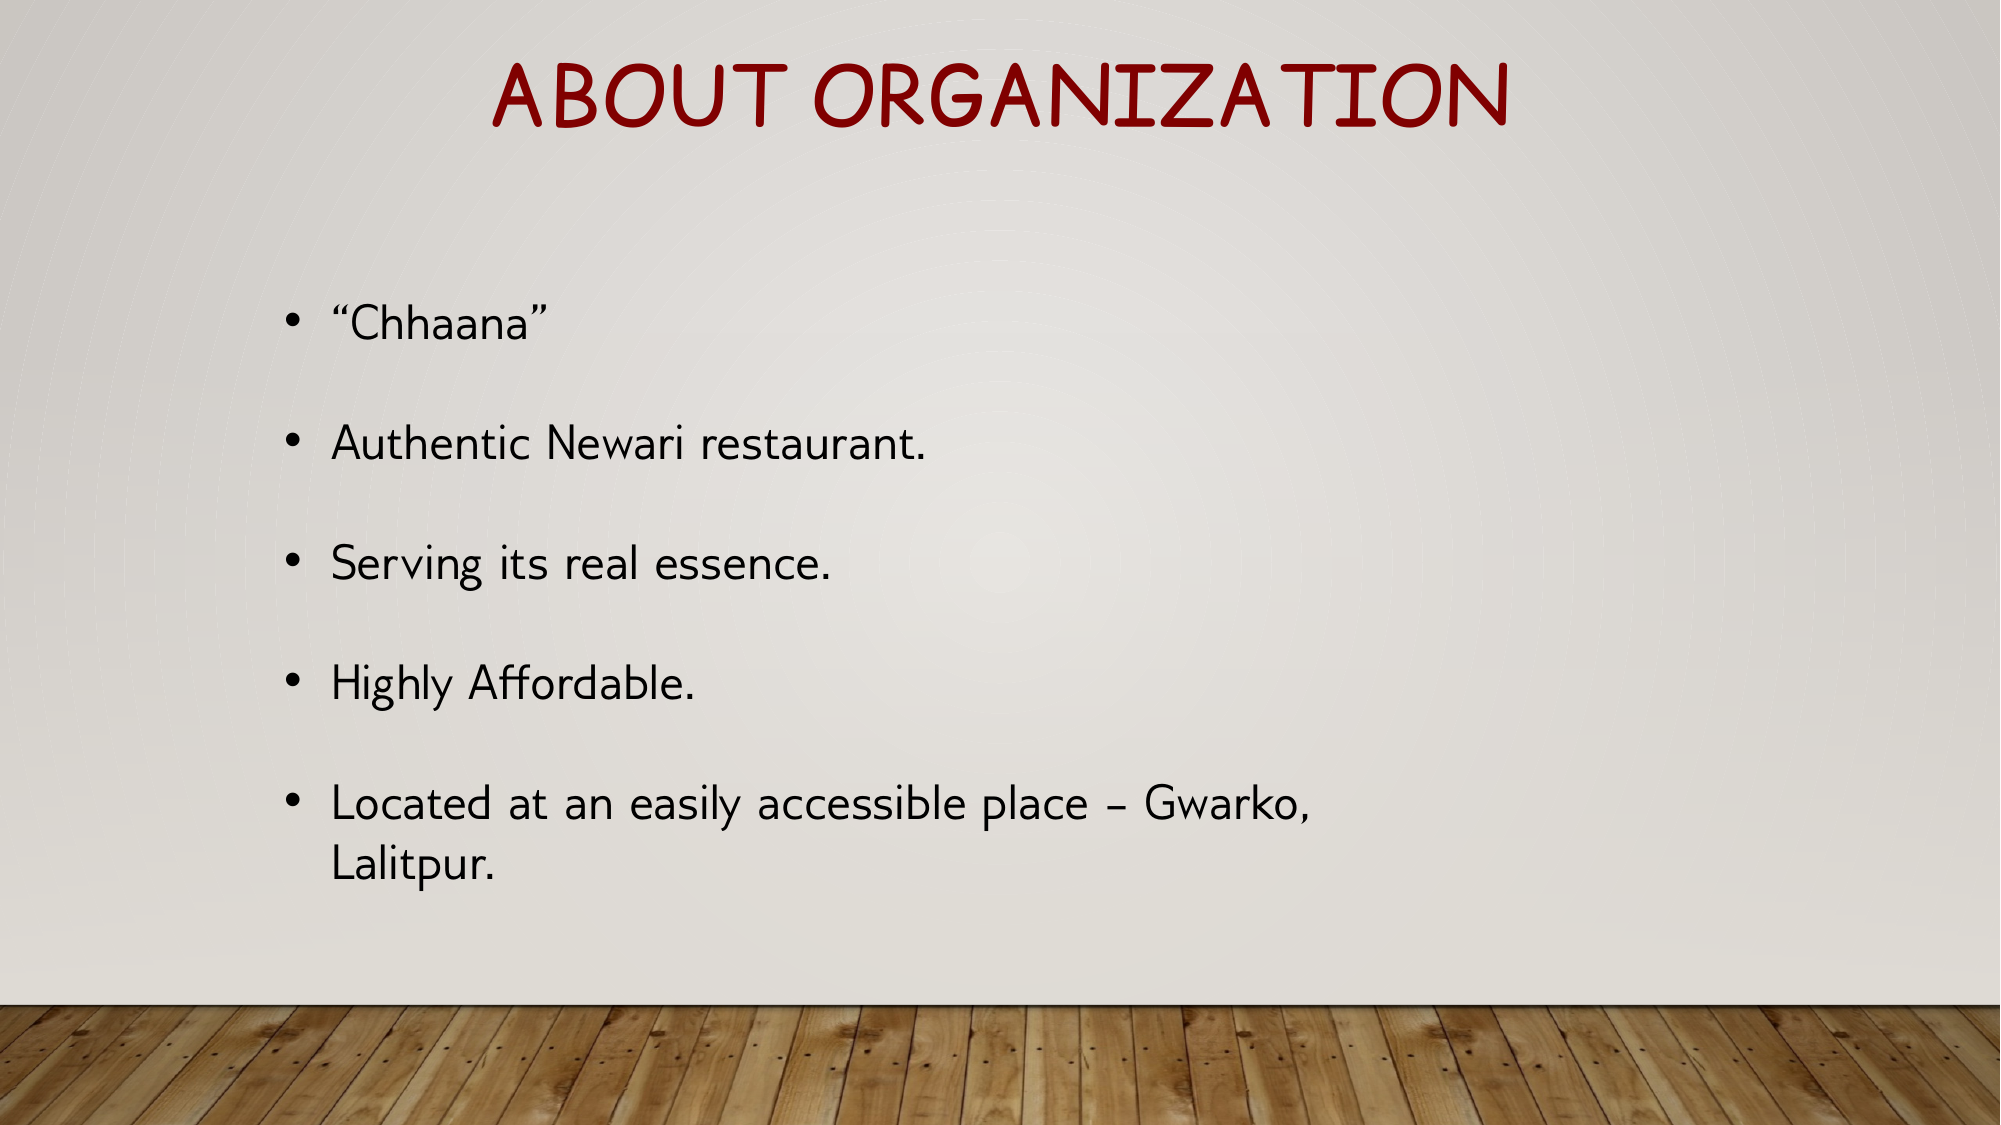

ABOUT ORGANIZATION
“Chhaana”

Authentic Newari restaurant.

Serving its real essence.

Highly Affordable.

Located at an easily accessible place – Gwarko, Lalitpur.